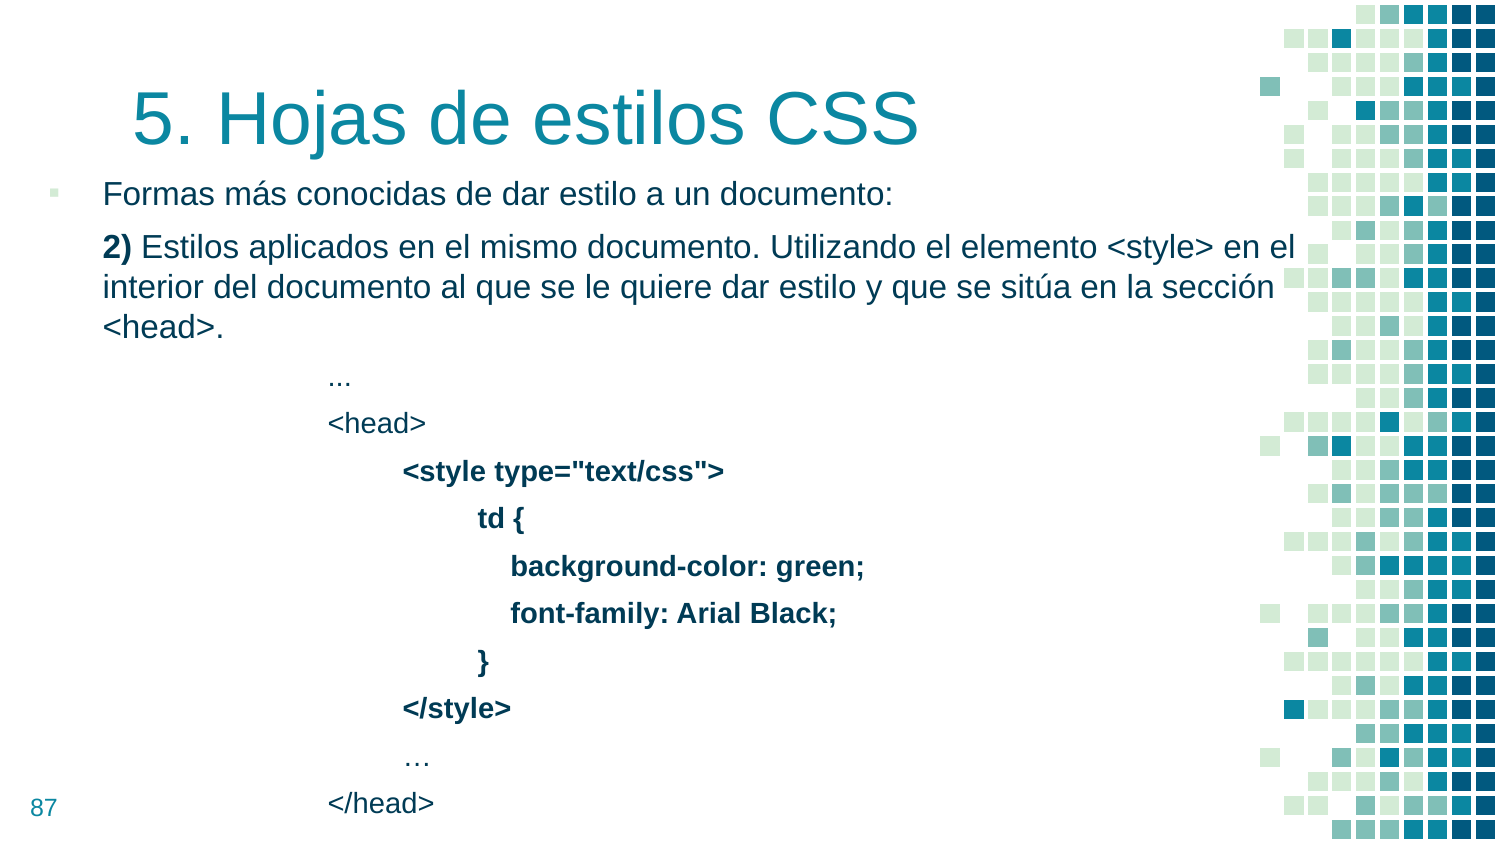

# 5. Hojas de estilos CSS

Formas más conocidas de dar estilo a un documento:
2) Estilos aplicados en el mismo documento. Utilizando el elemento <style> en el interior del documento al que se le quiere dar estilo y que se sitúa en la sección <head>.
...
<head>
<style type="text/css">
td {
    background-color: green;
    font-family: Arial Black;
}
</style>
…
</head>
...

87